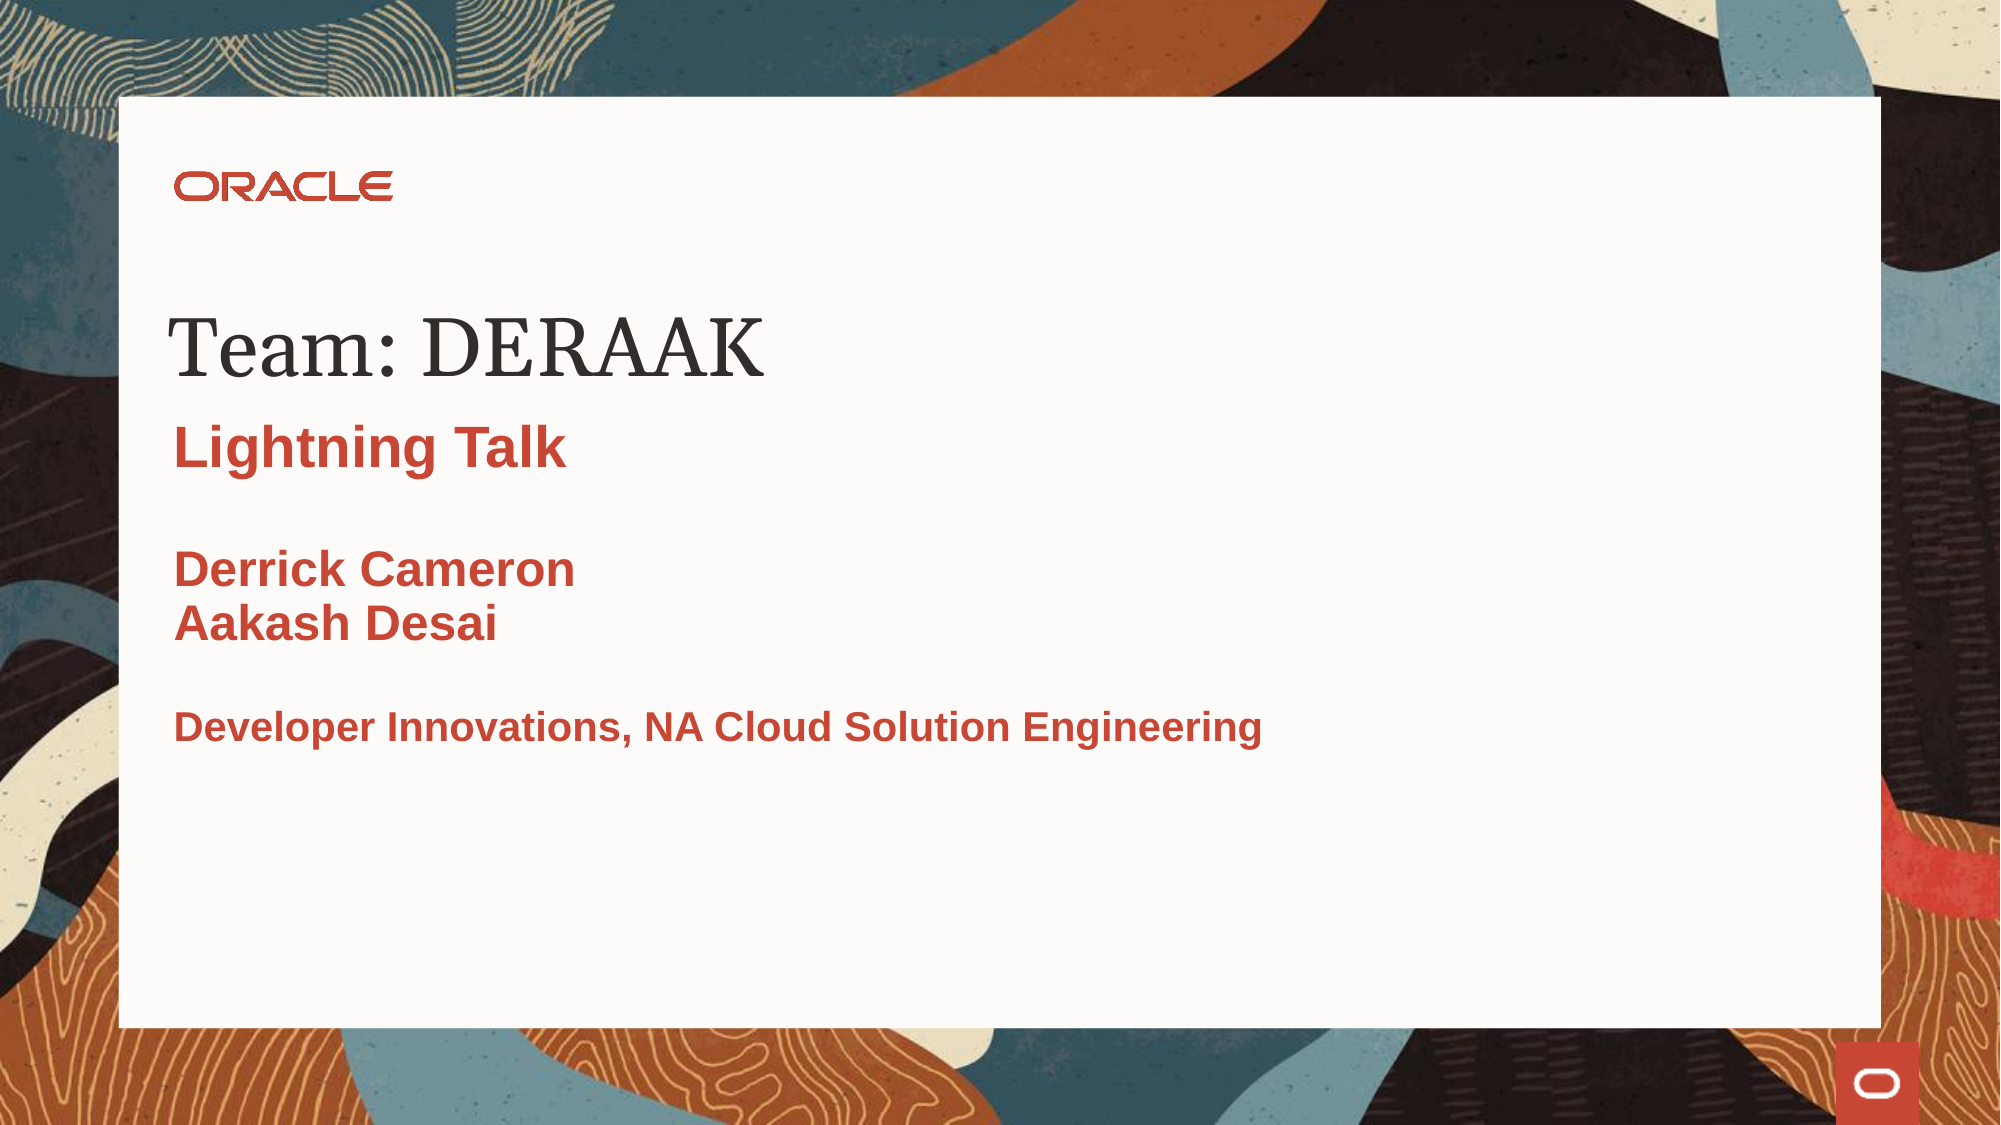

# Team: DERAAK
Lightning Talk

Derrick Cameron
Aakash Desai

Developer Innovations, NA Cloud Solution Engineering